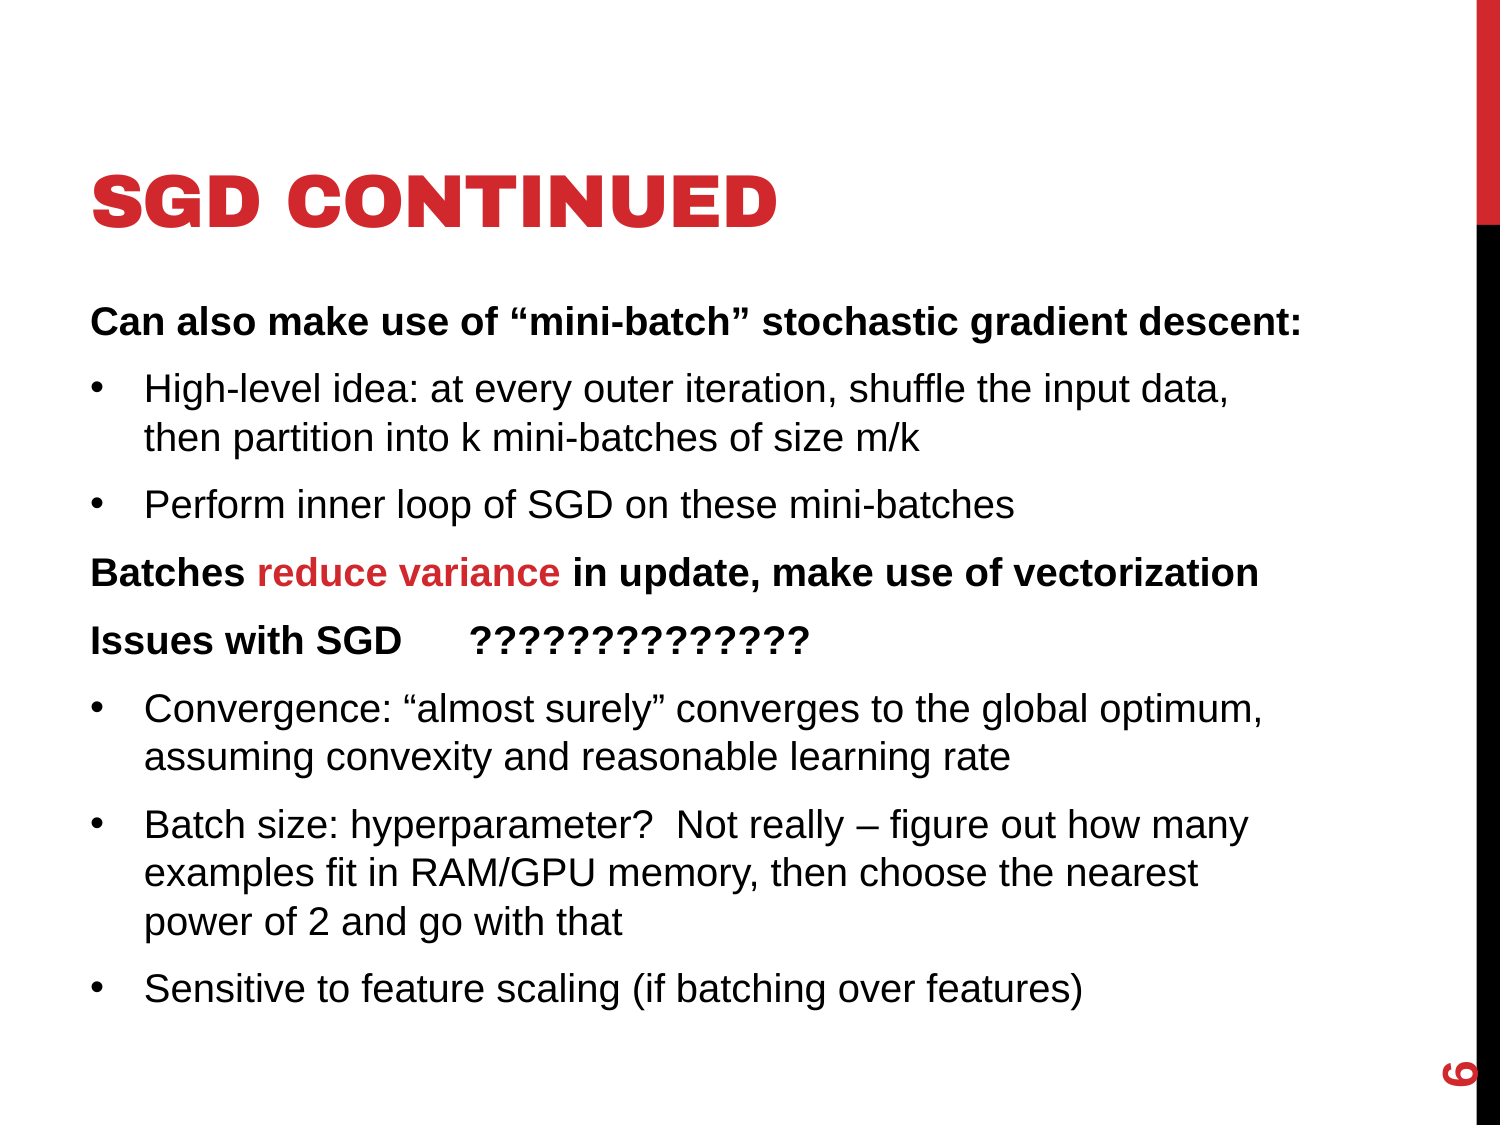

# SGD continued
Can also make use of “mini-batch” stochastic gradient descent:
High-level idea: at every outer iteration, shuffle the input data, then partition into k mini-batches of size m/k
Perform inner loop of SGD on these mini-batches
Batches reduce variance in update, make use of vectorization
Issues with SGD      ??????????????
Convergence: “almost surely” converges to the global optimum, assuming convexity and reasonable learning rate
Batch size: hyperparameter?  Not really – figure out how many examples fit in RAM/GPU memory, then choose the nearest power of 2 and go with that
Sensitive to feature scaling (if batching over features)

6